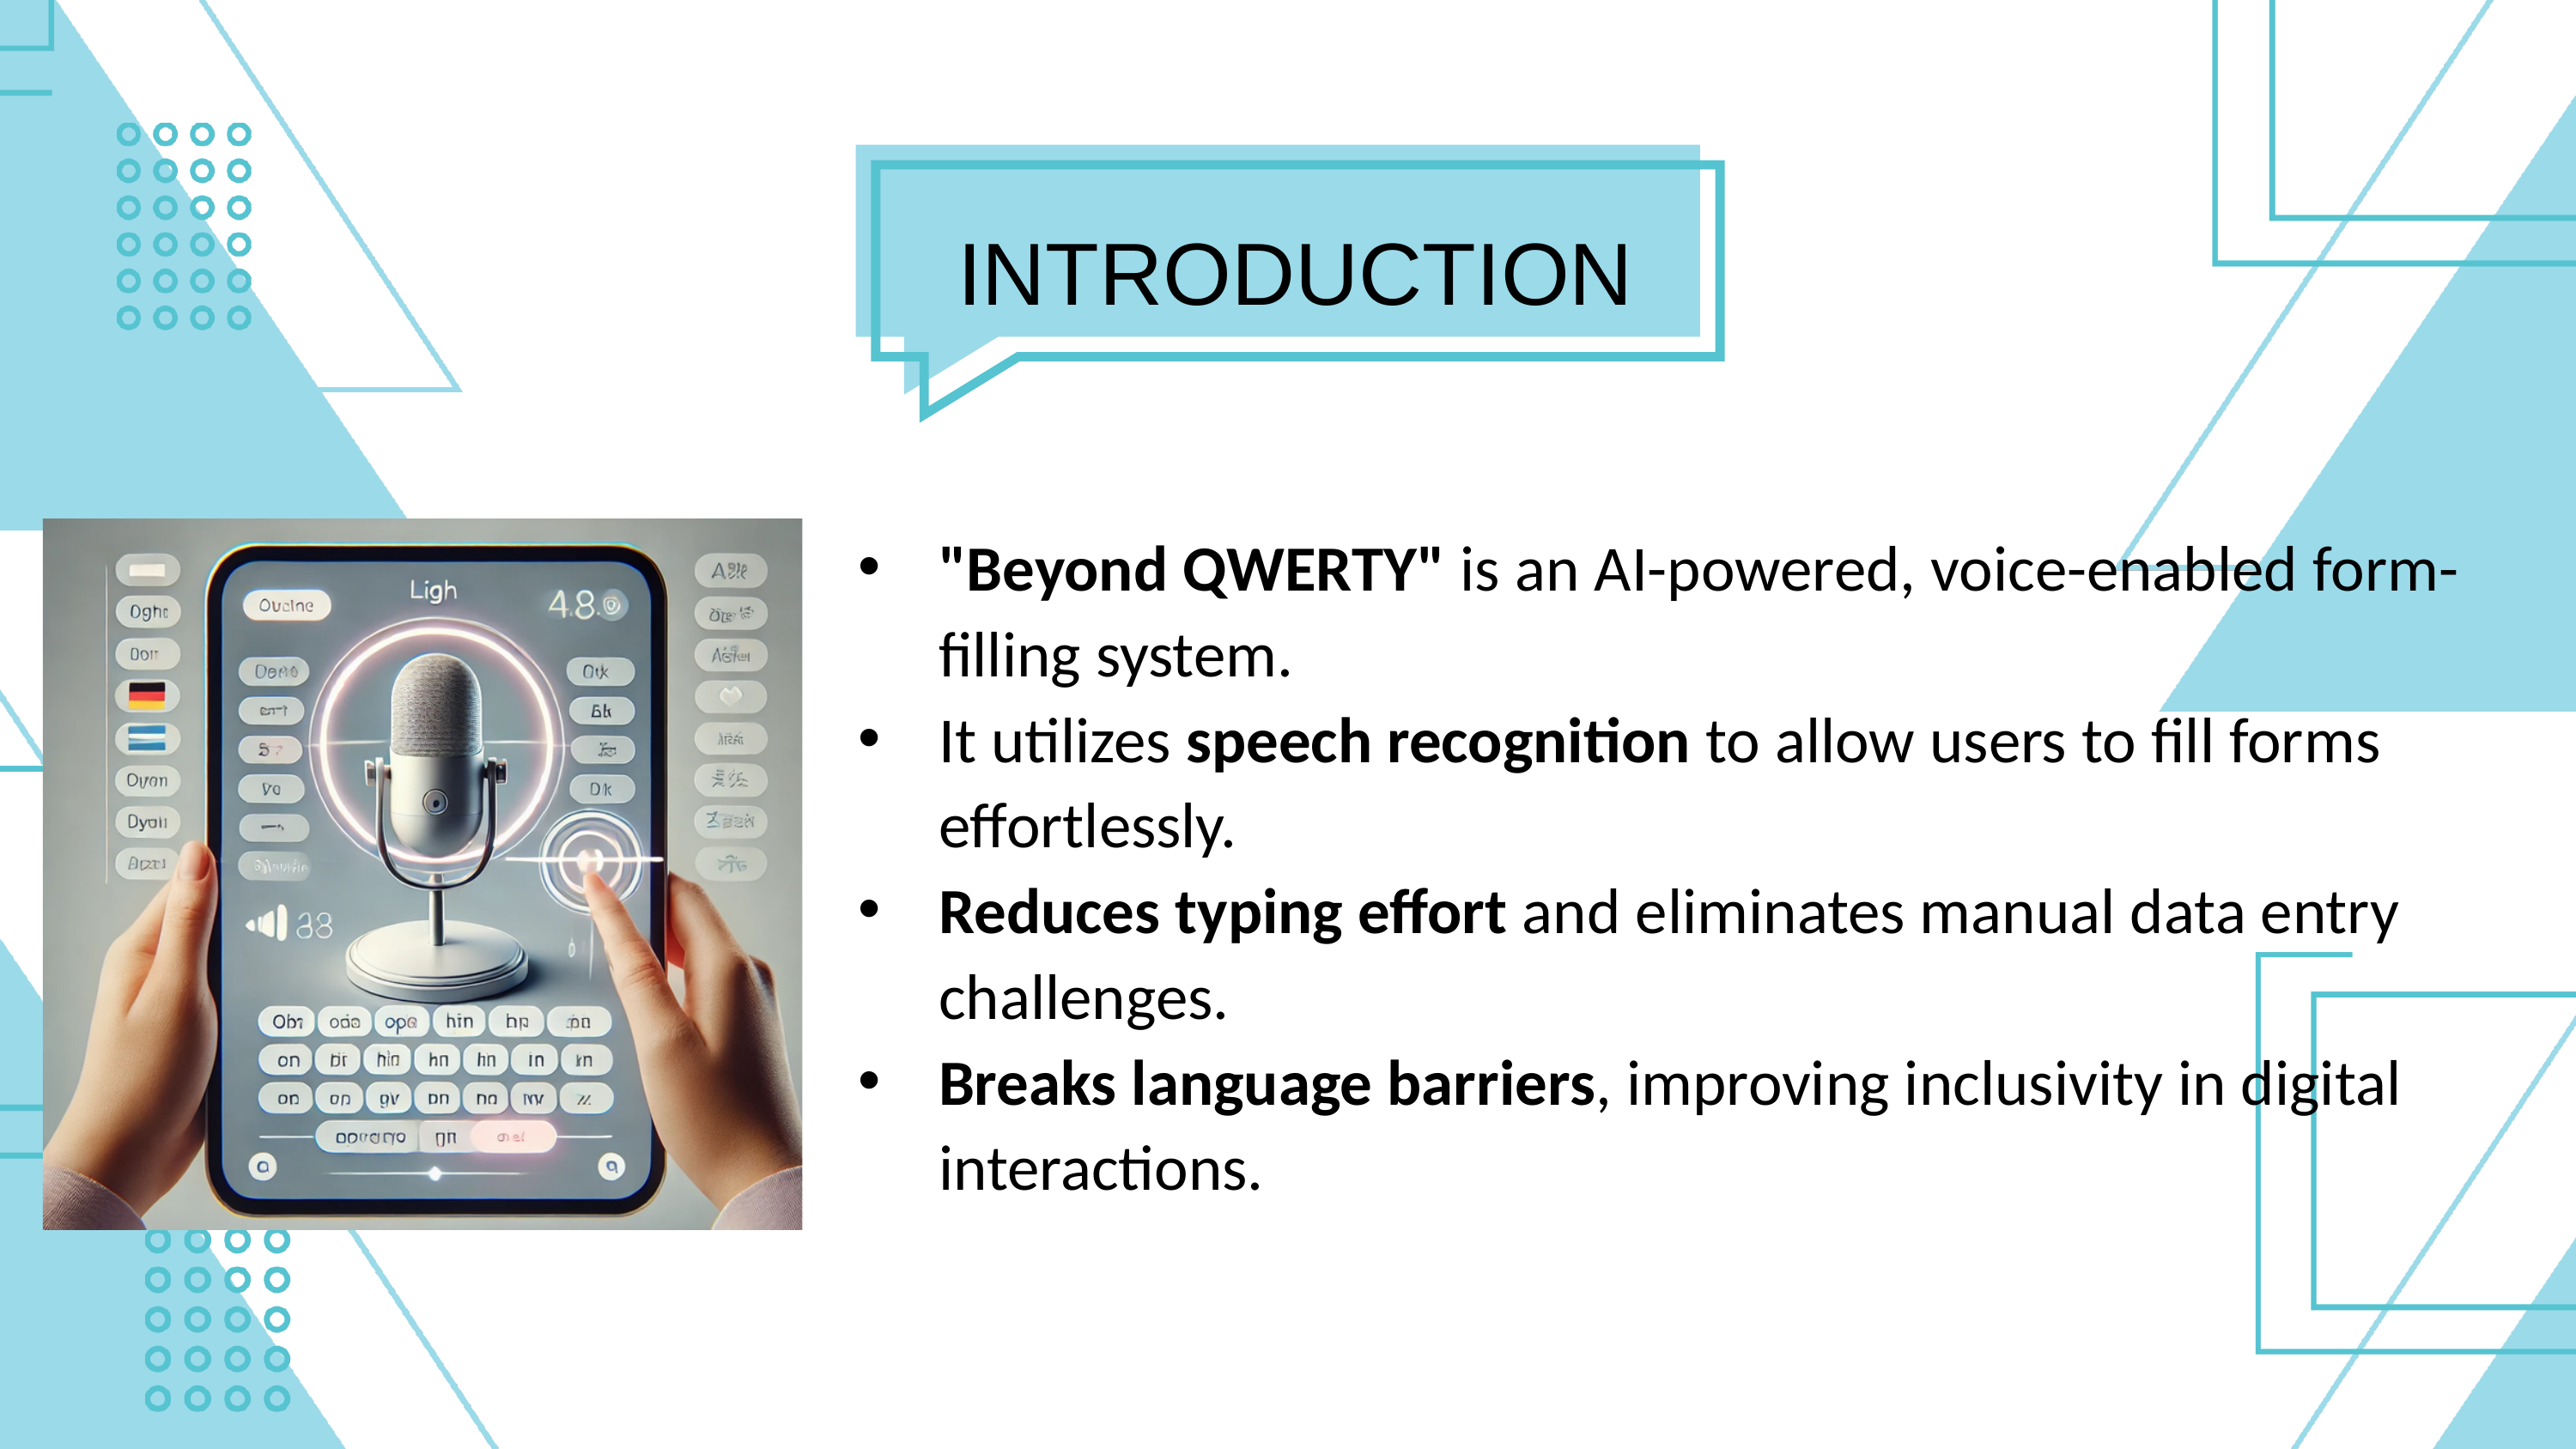

INTRODUCTION

"Beyond QWERTY" is an AI-powered, voice-enabled form-filling system.
It utilizes speech recognition to allow users to fill forms effortlessly.
Reduces typing effort and eliminates manual data entry challenges.
Breaks language barriers, improving inclusivity in digital interactions.